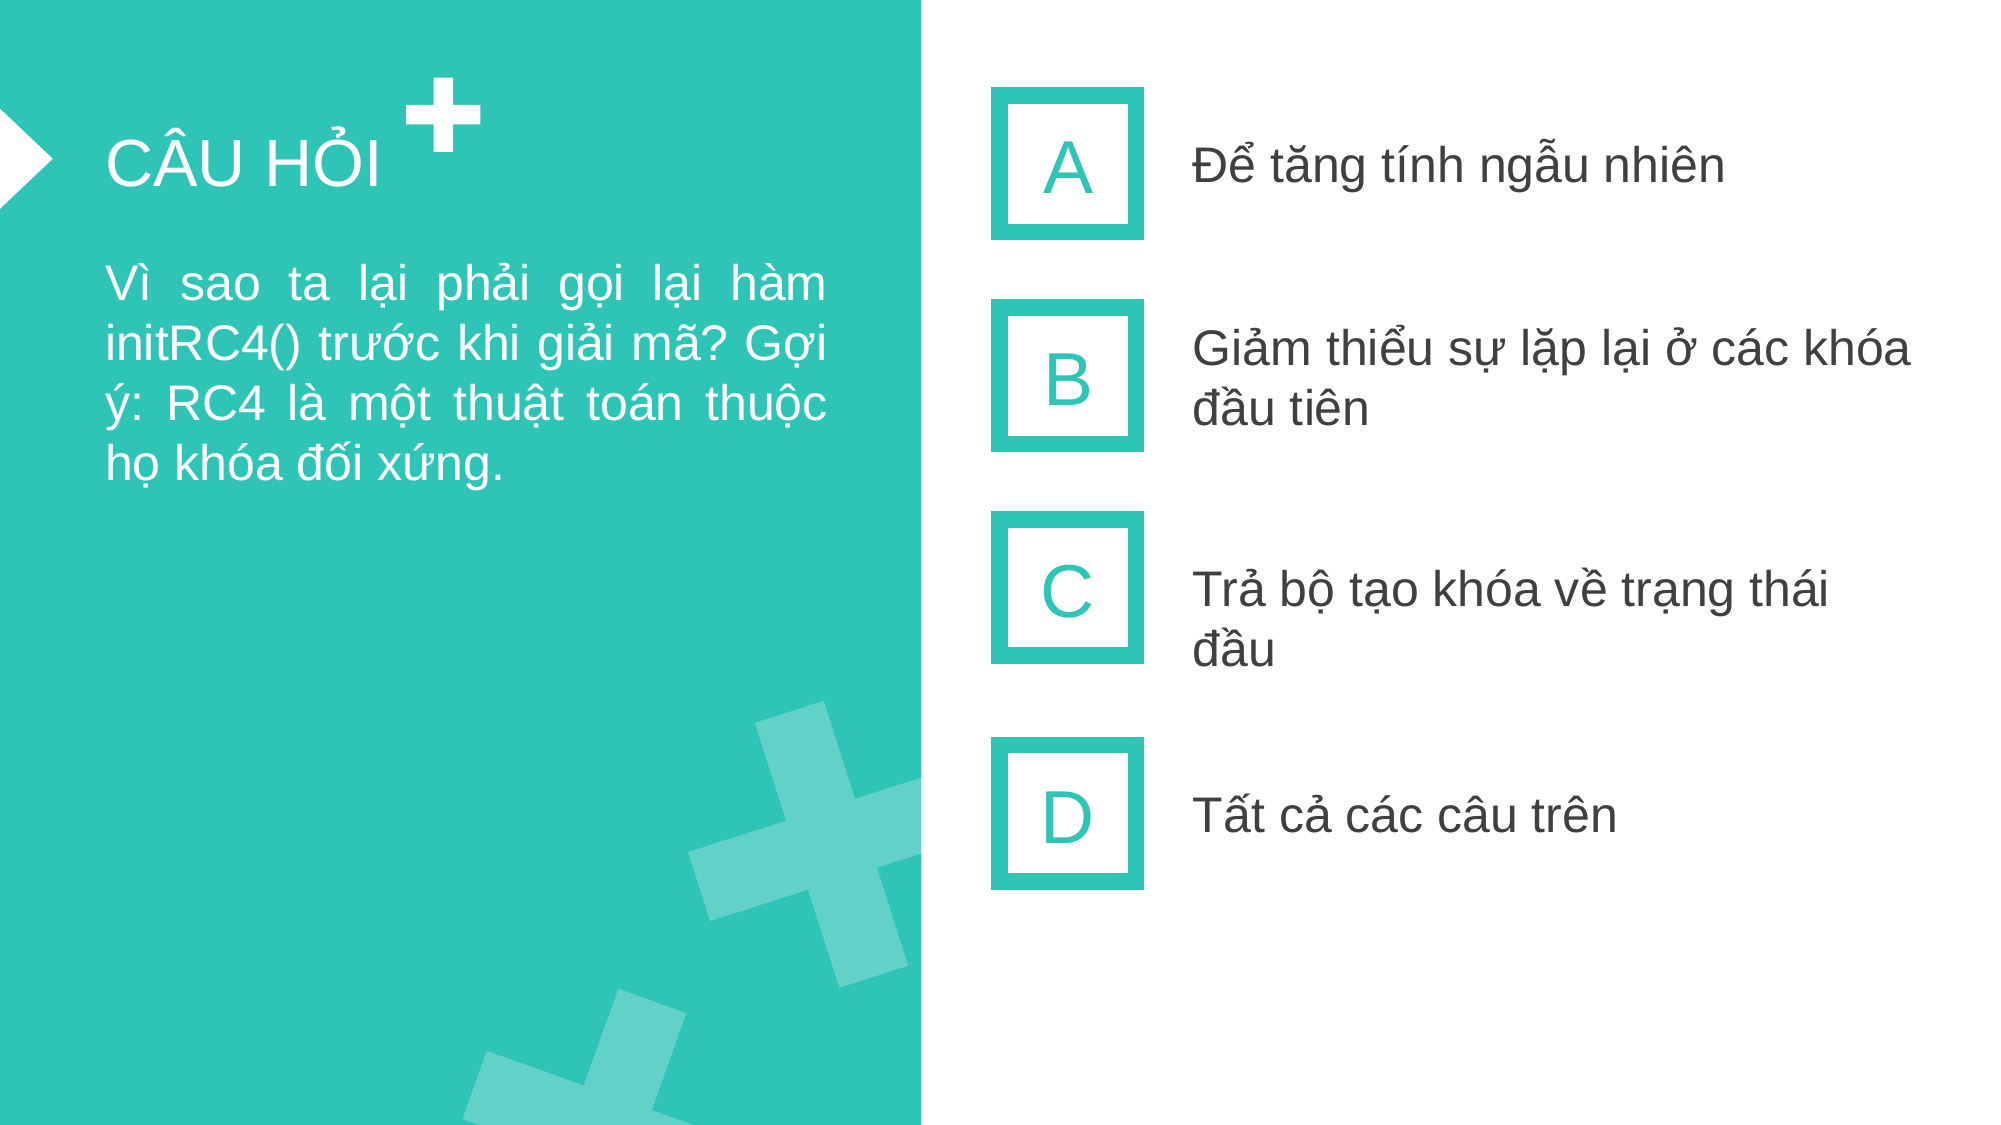

A
Để tăng tính ngẫu nhiên
CÂU HỎI
Vì sao ta lại phải gọi lại hàm initRC4() trước khi giải mã? Gợi ý: RC4 là một thuật toán thuộc họ khóa đối xứng.
B
Giảm thiểu sự lặp lại ở các khóa đầu tiên
C
Trả bộ tạo khóa về trạng thái đầu

D
Tất cả các câu trên